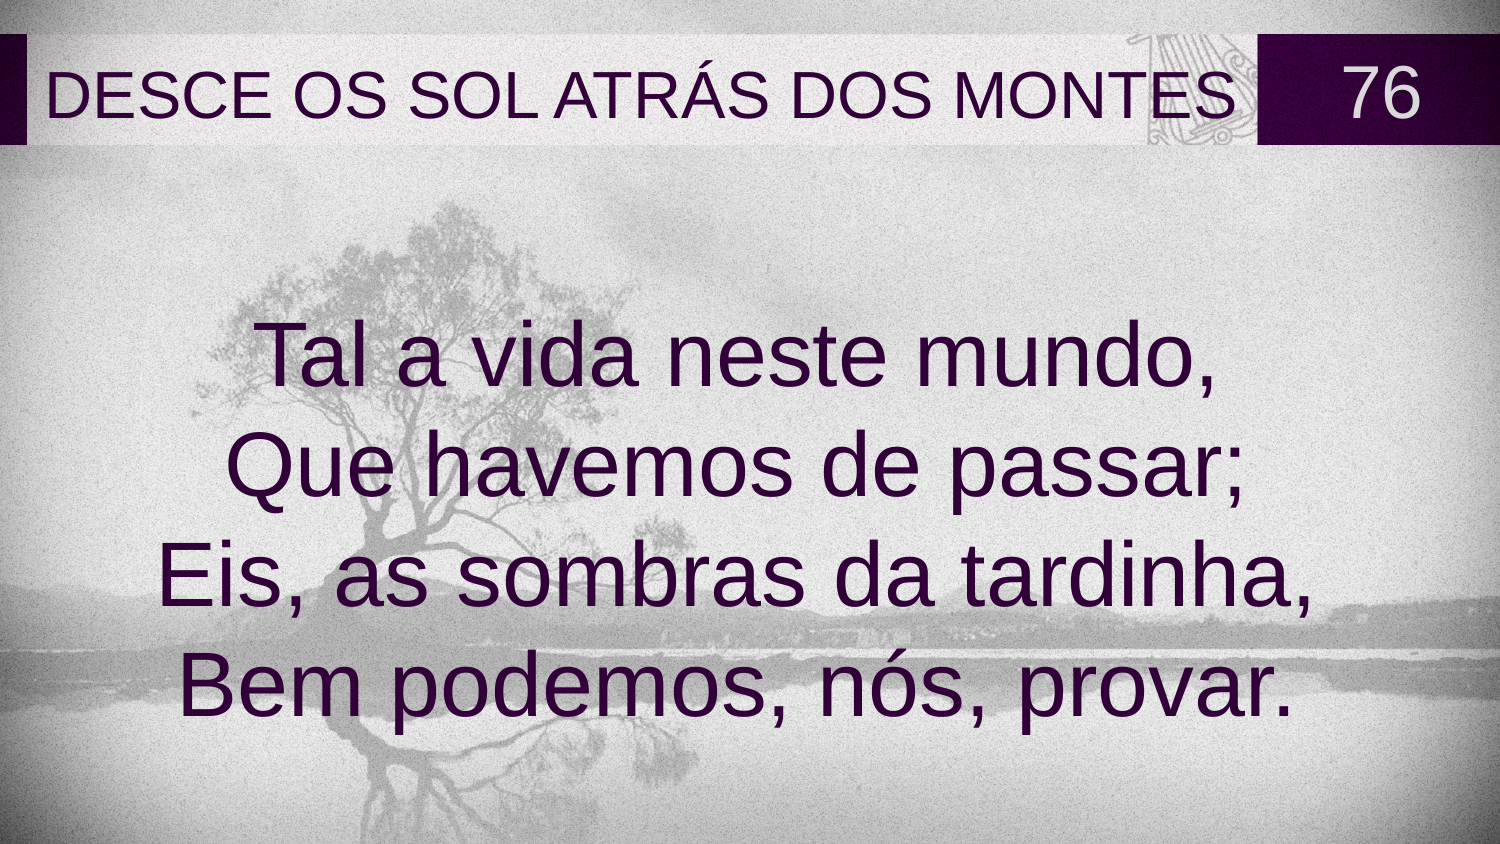

# DESCE OS SOL ATRÁS DOS MONTES
76
Tal a vida neste mundo,
Que havemos de passar;
Eis, as sombras da tardinha,
Bem podemos, nós, provar.